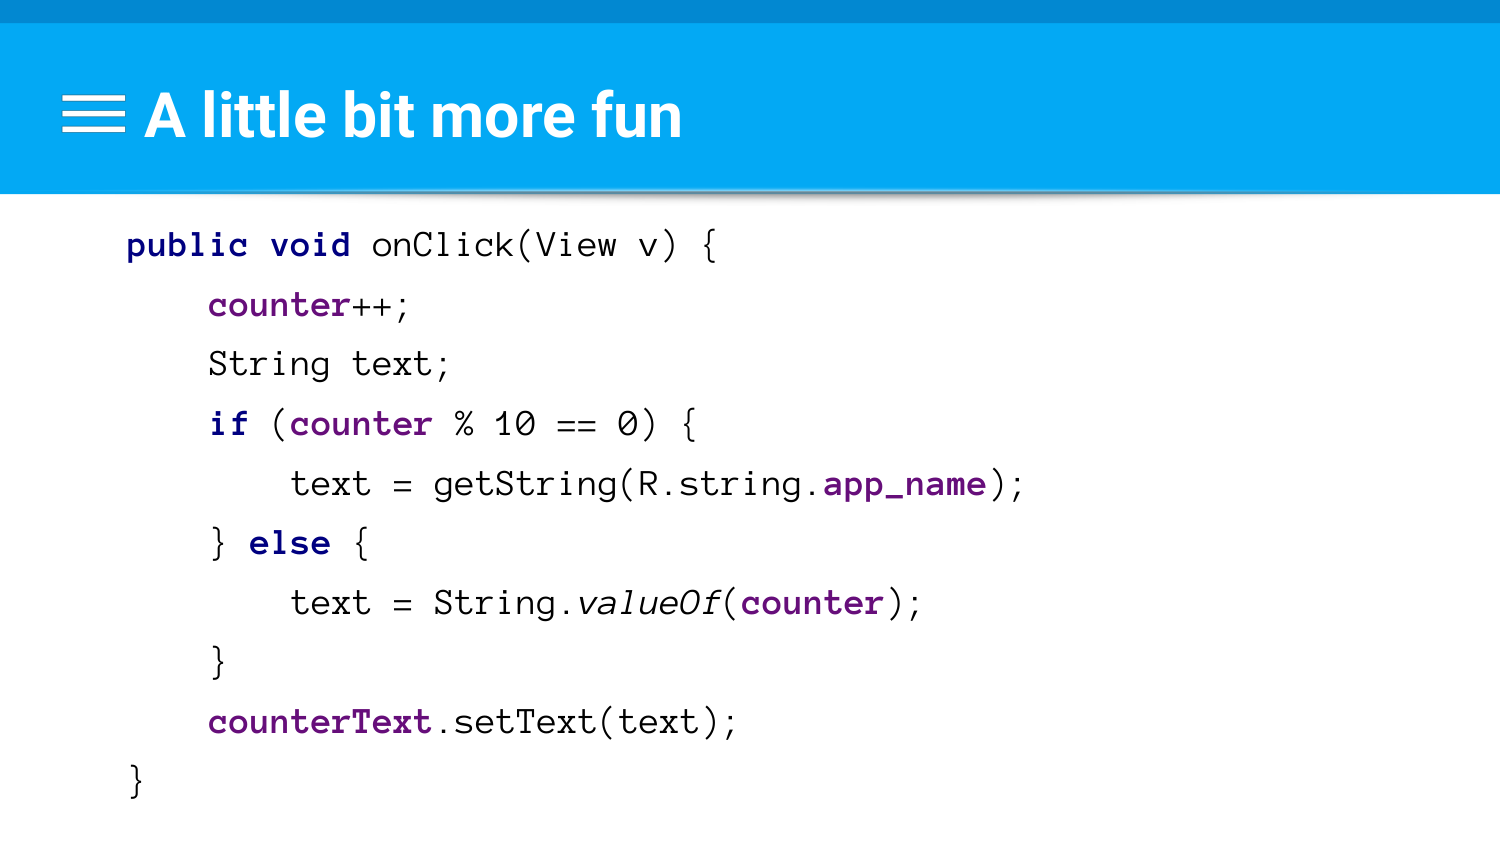

# A little bit more fun
   public void onClick(View v) {
       counter++;
       String text;
       if (counter % 10 == 0) {
           text = getString(R.string.app_name);
       } else {
           text = String.valueOf(counter);
       }
       counterText.setText(text);
   }